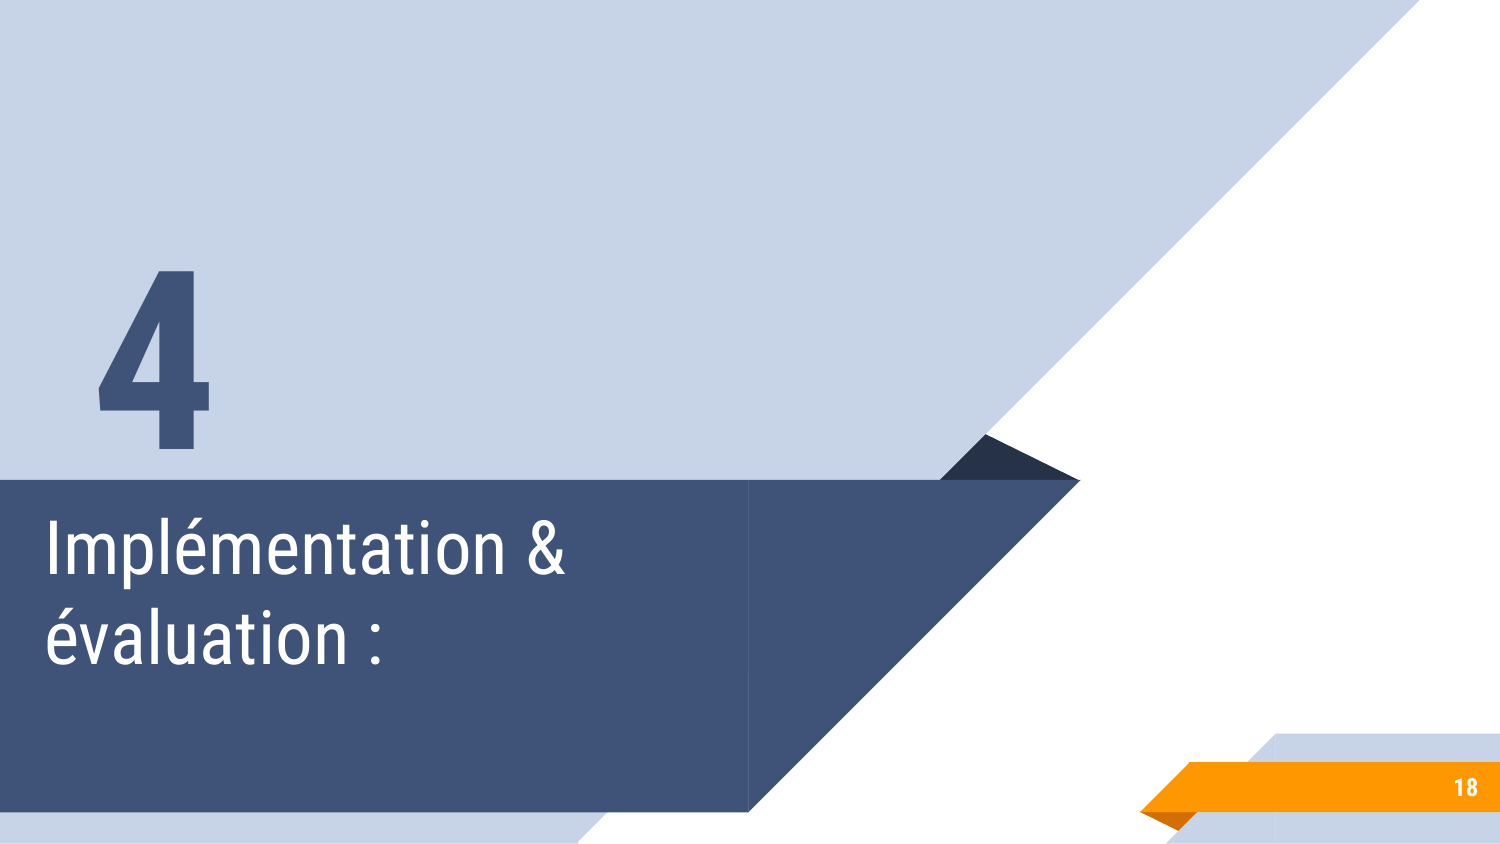

4
# Implémentation & évaluation :
18